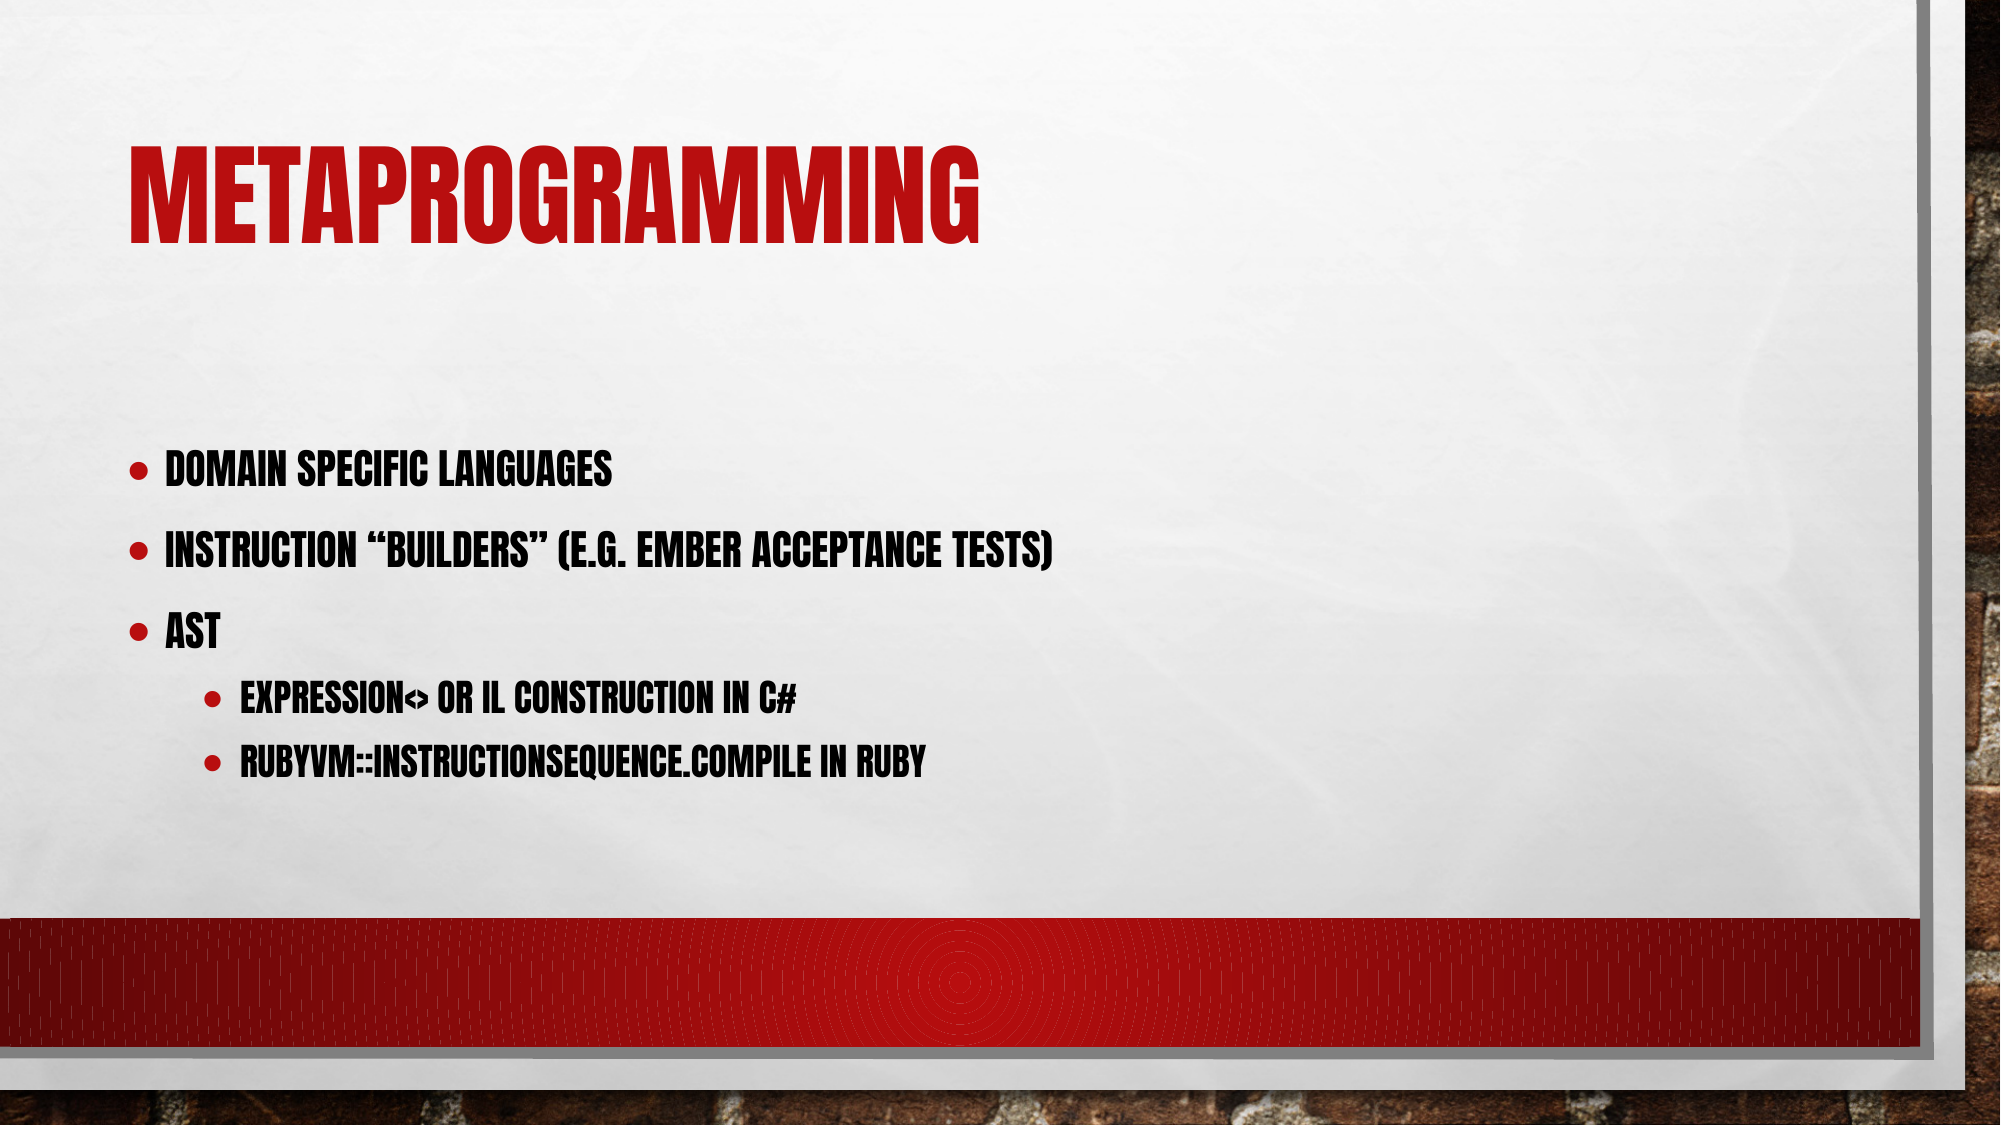

# METAPROGRAMMING
Domain specific languages
Instruction “builders” (e.g. Ember Acceptance tests)
AST
Expression<> OR il construction in C#
RubyVM::InstructionSequence.compile in Ruby